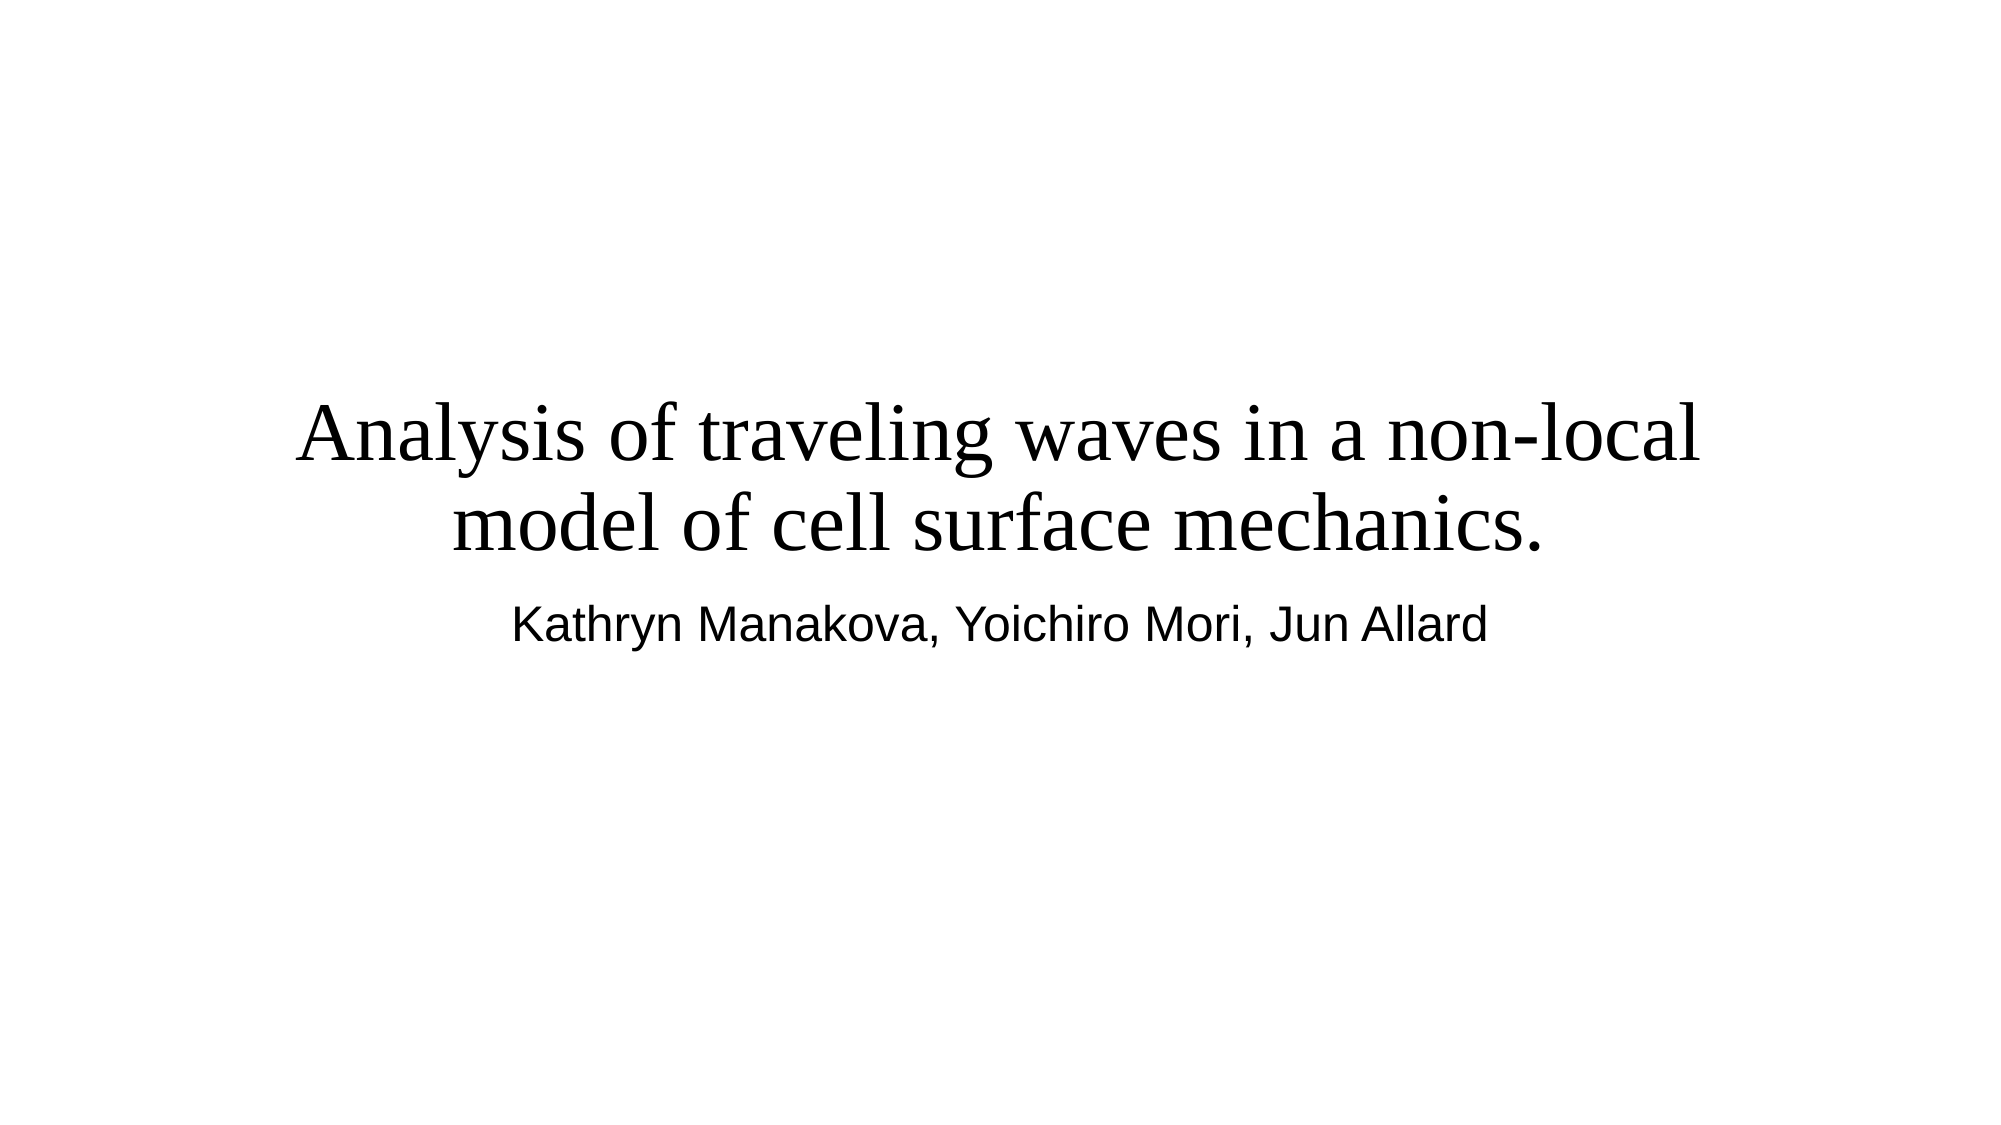

# Analysis of traveling waves in a non-local model of cell surface mechanics.
Kathryn Manakova, Yoichiro Mori, Jun Allard